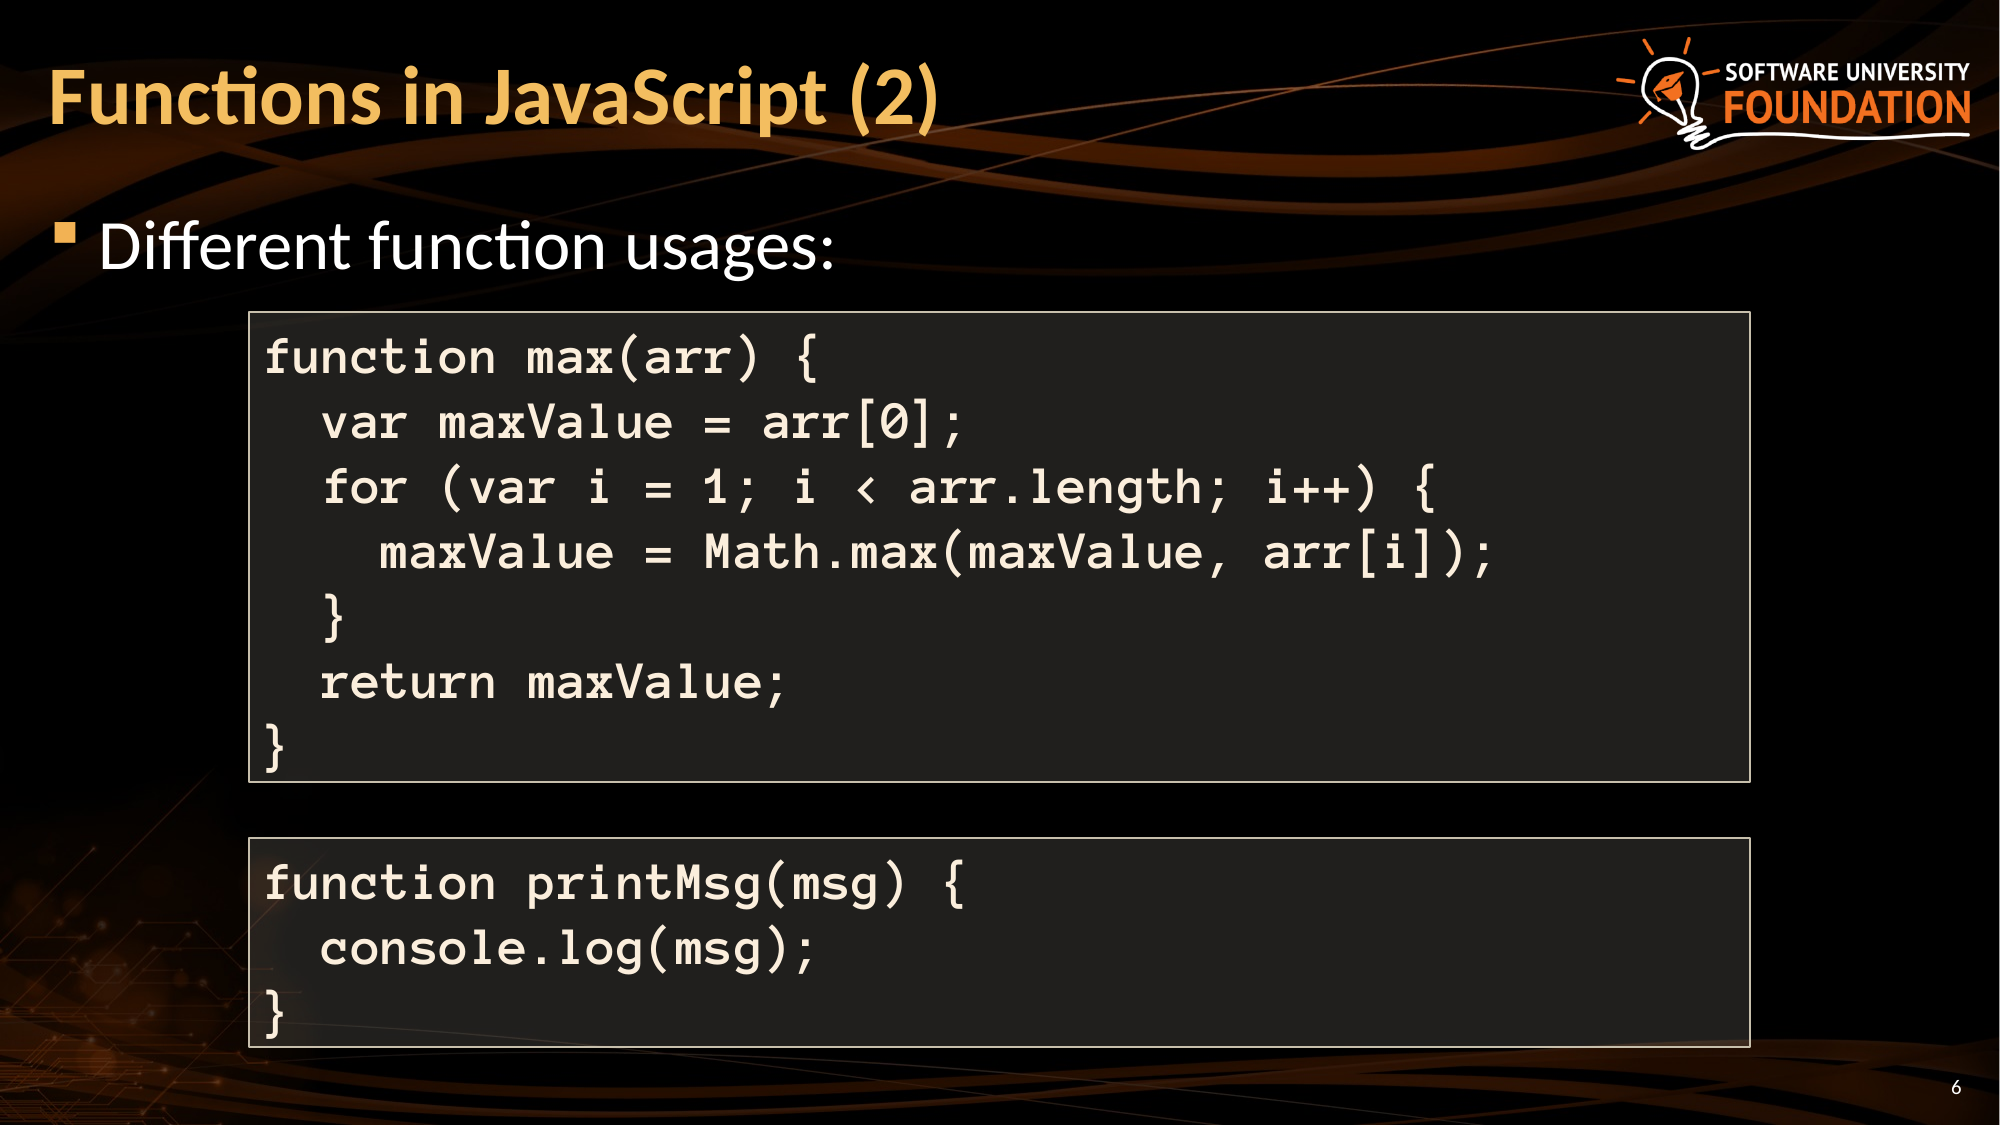

# Functions in JavaScript (2)
Different function usages:
function max(arr) {
  var maxValue = arr[0];
  for (var i = 1; i < arr.length; i++) {
    maxValue = Math.max(maxValue, arr[i]);
  }
  return maxValue;
}
function printMsg(msg) {
  console.log(msg);
}
6